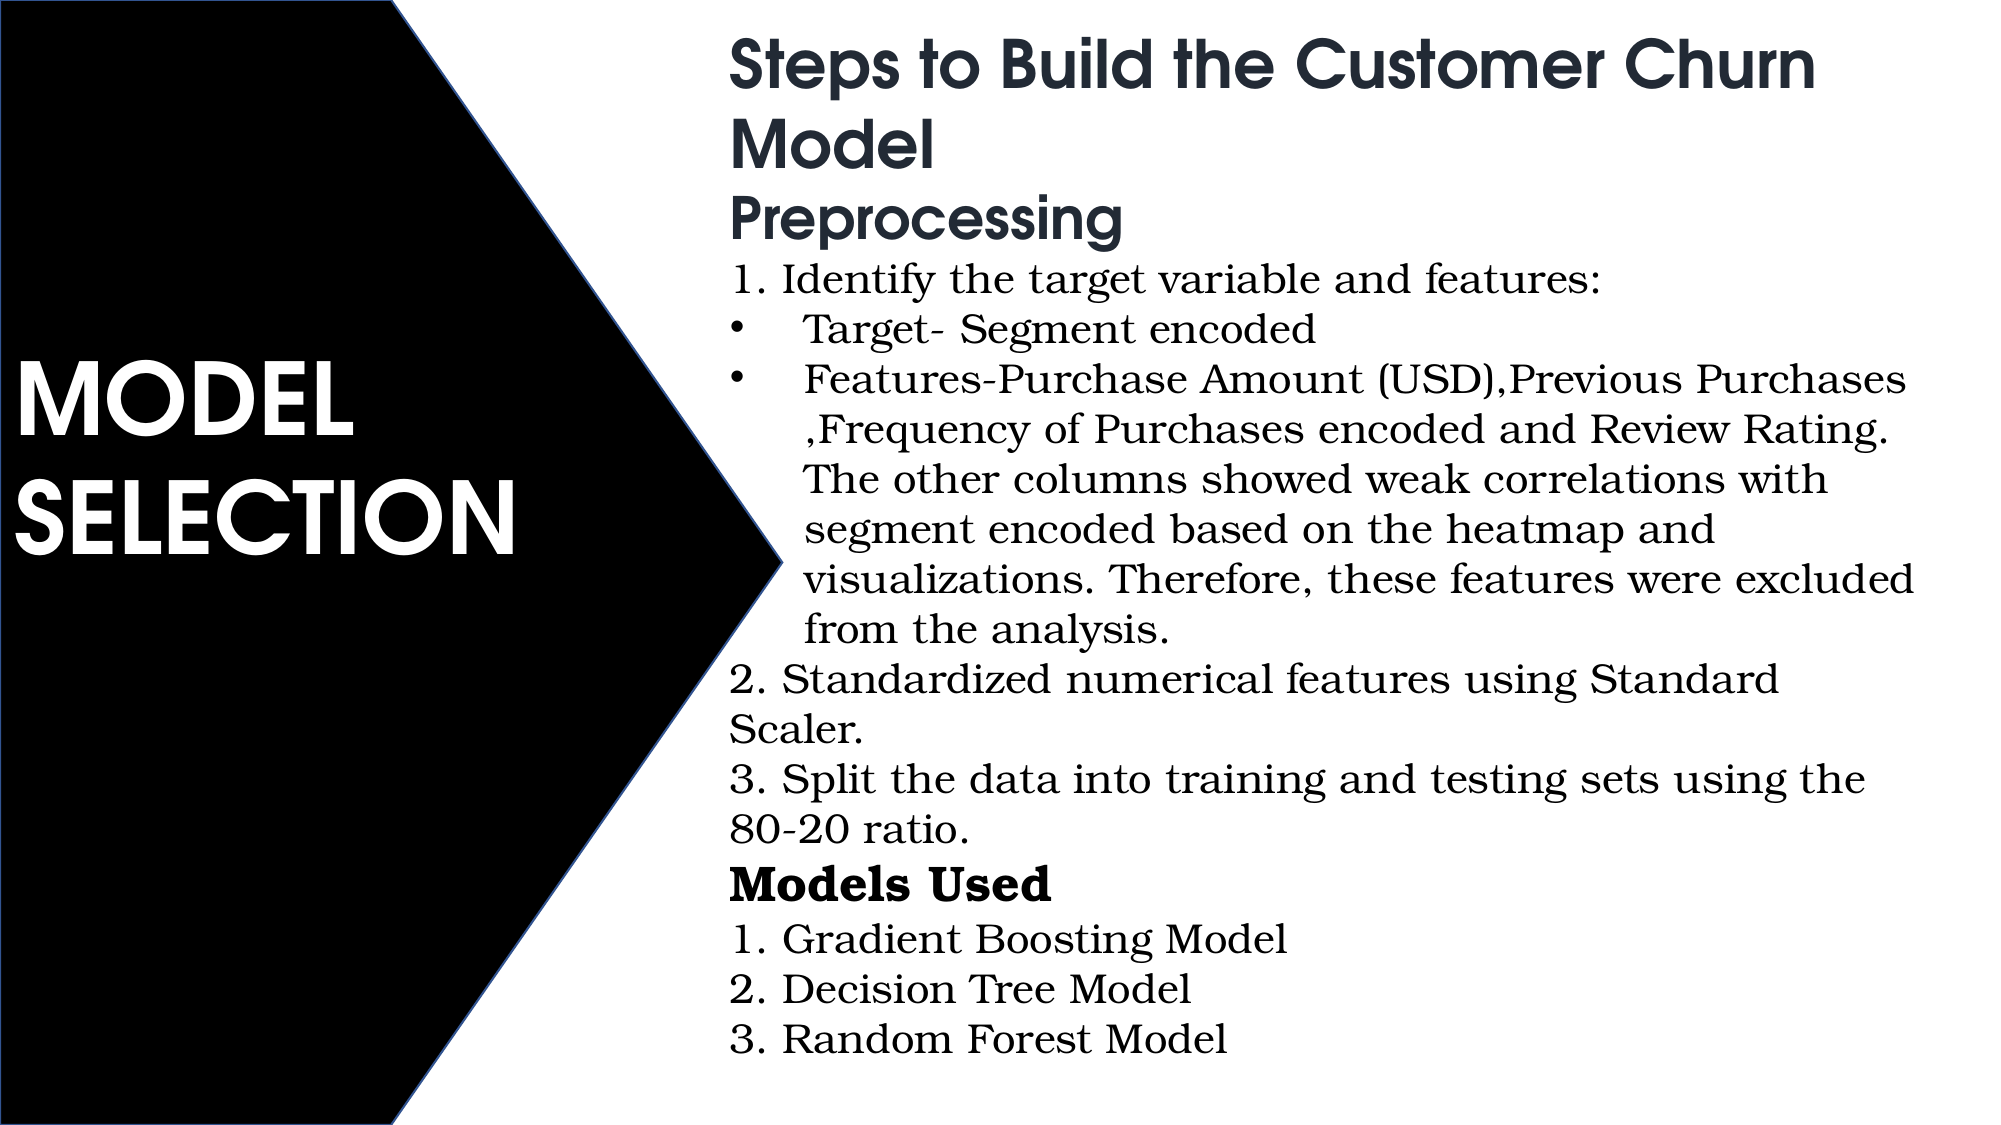

Steps to Build the Customer Churn Model
Preprocessing
1. Identify the target variable and features:
Target- Segment encoded
Features-Purchase Amount (USD),Previous Purchases ,Frequency of Purchases encoded and Review Rating. The other columns showed weak correlations with segment encoded based on the heatmap and visualizations. Therefore, these features were excluded from the analysis.
2. Standardized numerical features using Standard Scaler.
3. Split the data into training and testing sets using the 80-20 ratio.
Models Used
1. Gradient Boosting Model
2. Decision Tree Model
3. Random Forest Model

MODEL
SELECTION